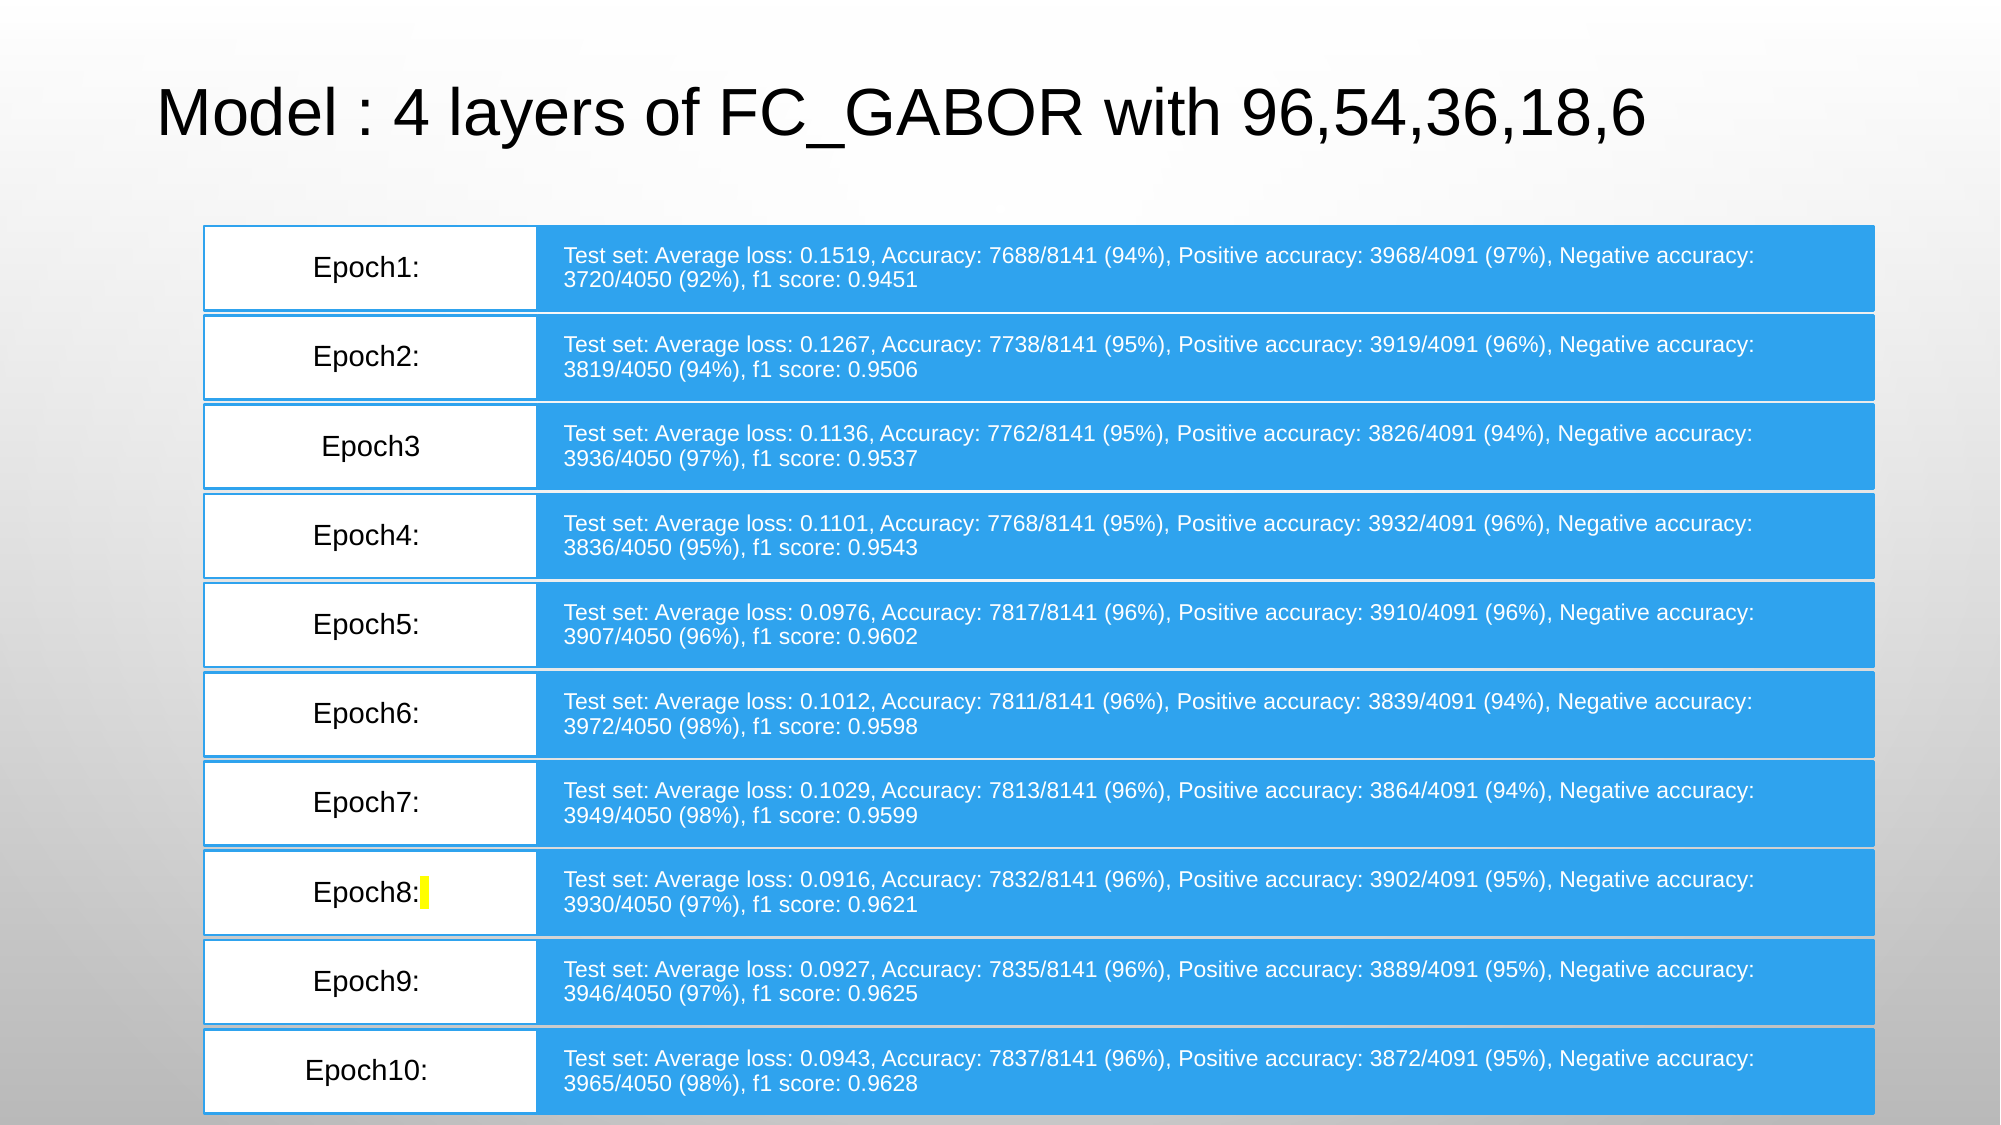

Model : 4 layers of FC_GABOR with 96,54,36,18,6
#
Test set: Average loss: 0.1519, Accuracy: 7688/8141 (94%), Positive accuracy: 3968/4091 (97%), Negative accuracy: 3720/4050 (92%), f1 score: 0.9451
Epoch1:
Test set: Average loss: 0.1267, Accuracy: 7738/8141 (95%), Positive accuracy: 3919/4091 (96%), Negative accuracy: 3819/4050 (94%), f1 score: 0.9506
Epoch2:
Test set: Average loss: 0.1136, Accuracy: 7762/8141 (95%), Positive accuracy: 3826/4091 (94%), Negative accuracy: 3936/4050 (97%), f1 score: 0.9537
Epoch3
Test set: Average loss: 0.1101, Accuracy: 7768/8141 (95%), Positive accuracy: 3932/4091 (96%), Negative accuracy: 3836/4050 (95%), f1 score: 0.9543
Epoch4:
Test set: Average loss: 0.0976, Accuracy: 7817/8141 (96%), Positive accuracy: 3910/4091 (96%), Negative accuracy: 3907/4050 (96%), f1 score: 0.9602
Epoch5:
Test set: Average loss: 0.1012, Accuracy: 7811/8141 (96%), Positive accuracy: 3839/4091 (94%), Negative accuracy: 3972/4050 (98%), f1 score: 0.9598
Epoch6:
Test set: Average loss: 0.1029, Accuracy: 7813/8141 (96%), Positive accuracy: 3864/4091 (94%), Negative accuracy: 3949/4050 (98%), f1 score: 0.9599
Epoch7:
Test set: Average loss: 0.0916, Accuracy: 7832/8141 (96%), Positive accuracy: 3902/4091 (95%), Negative accuracy: 3930/4050 (97%), f1 score: 0.9621
Epoch8:
Test set: Average loss: 0.0927, Accuracy: 7835/8141 (96%), Positive accuracy: 3889/4091 (95%), Negative accuracy: 3946/4050 (97%), f1 score: 0.9625
Epoch9:
Test set: Average loss: 0.0943, Accuracy: 7837/8141 (96%), Positive accuracy: 3872/4091 (95%), Negative accuracy: 3965/4050 (98%), f1 score: 0.9628
Epoch10: